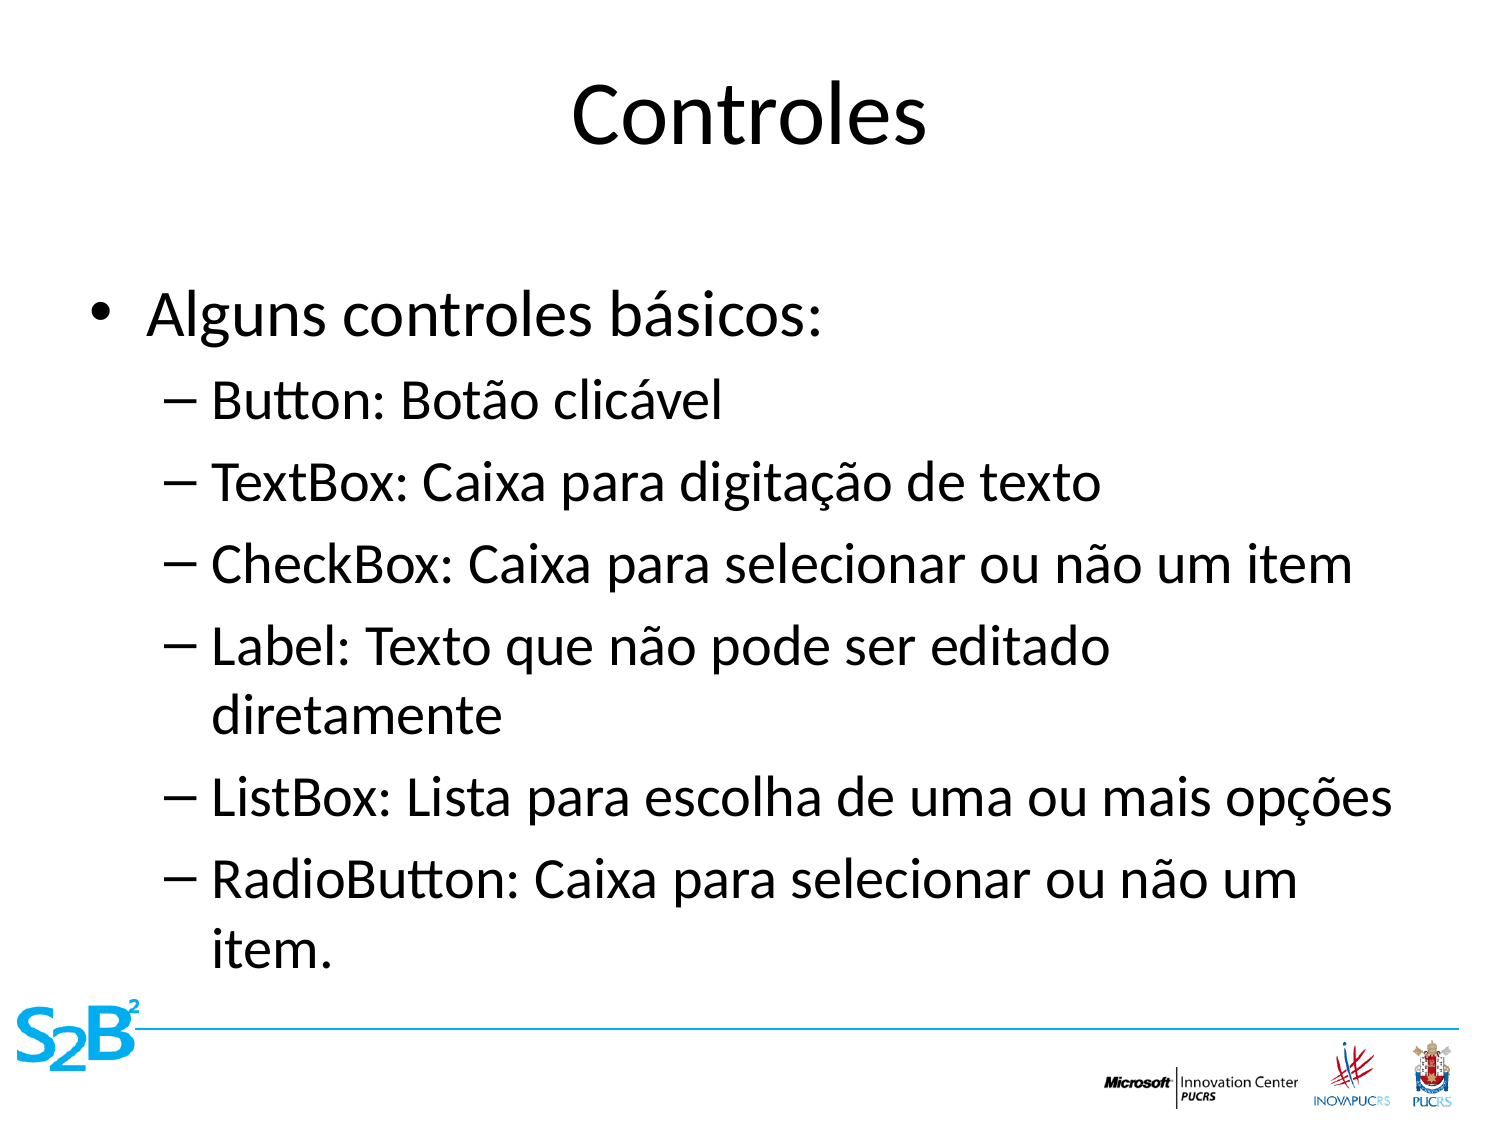

# Controles
Alguns controles básicos:
Button: Botão clicável
TextBox: Caixa para digitação de texto
CheckBox: Caixa para selecionar ou não um item
Label: Texto que não pode ser editado diretamente
ListBox: Lista para escolha de uma ou mais opções
RadioButton: Caixa para selecionar ou não um item.